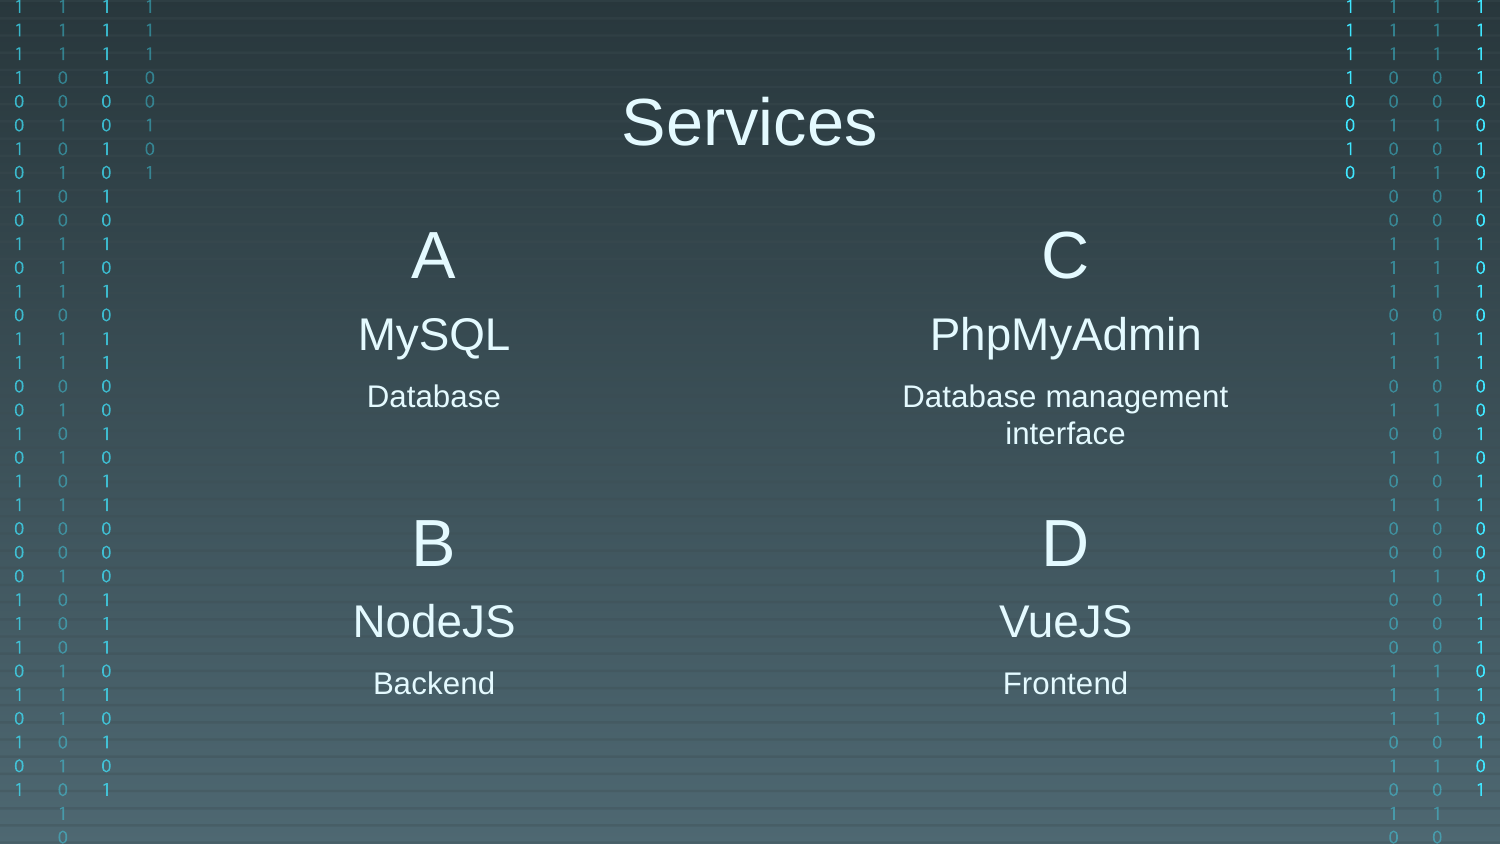

Services
# A
C
MySQL
PhpMyAdmin
Database
Database management interface
B
D
NodeJS
VueJS
Backend
Frontend